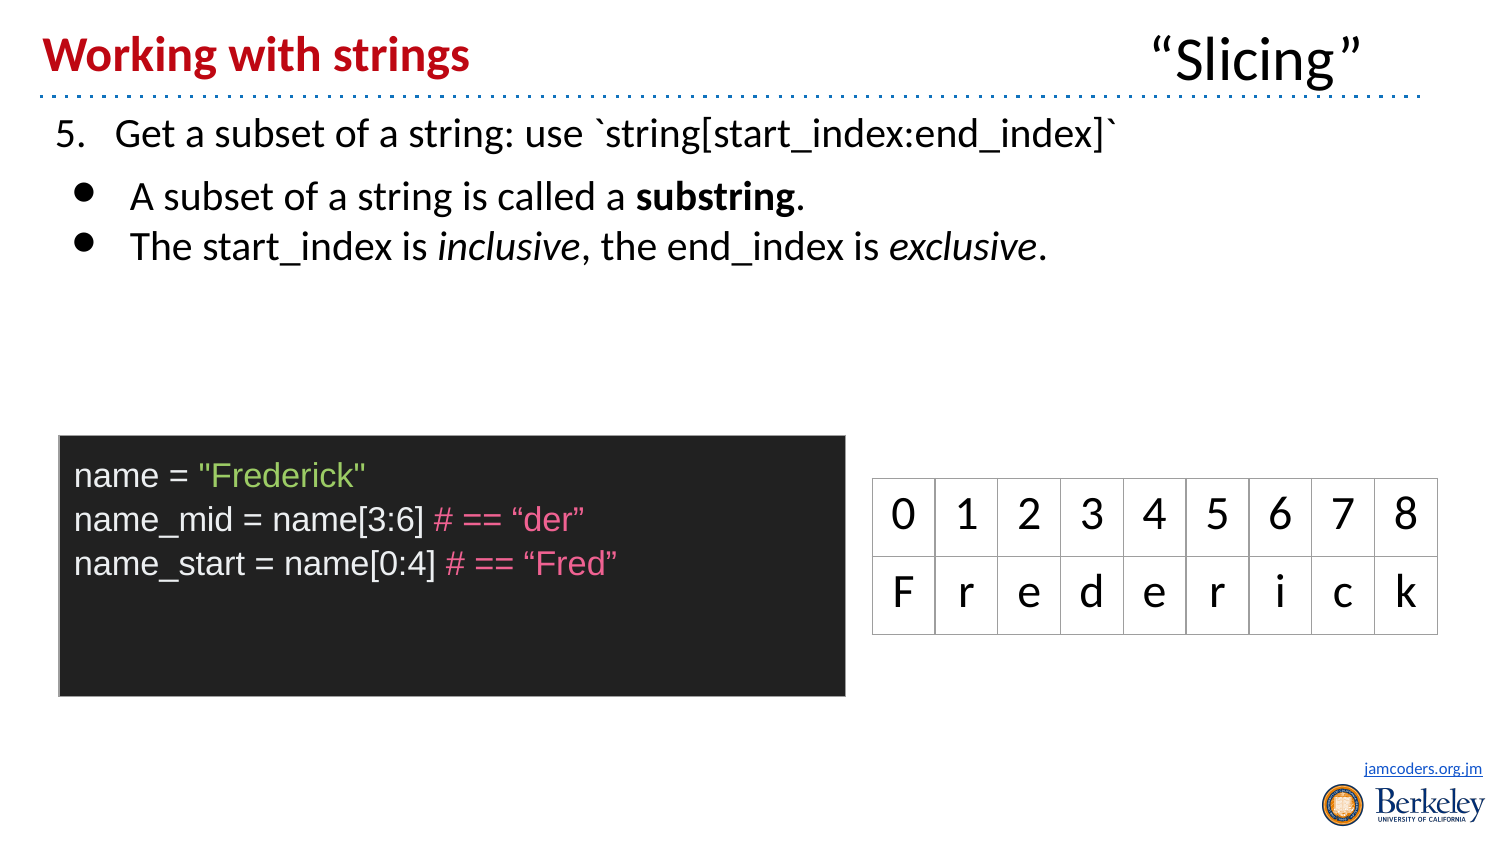

“Slicing”
# Working with strings
5.   Get a subset of a string: use `string[start_index:end_index]`
A subset of a string is called a substring.
The start_index is inclusive, the end_index is exclusive.

| name = "Frederick" name\_mid = name[3:6] # == “der” name\_start = name[0:4] # == “Fred” |
| --- |
| 0 | 1 | 2 | 3 | 4 | 5 | 6 | 7 | 8 |
| --- | --- | --- | --- | --- | --- | --- | --- | --- |
| F | r | e | d | e | r | i | c | k |